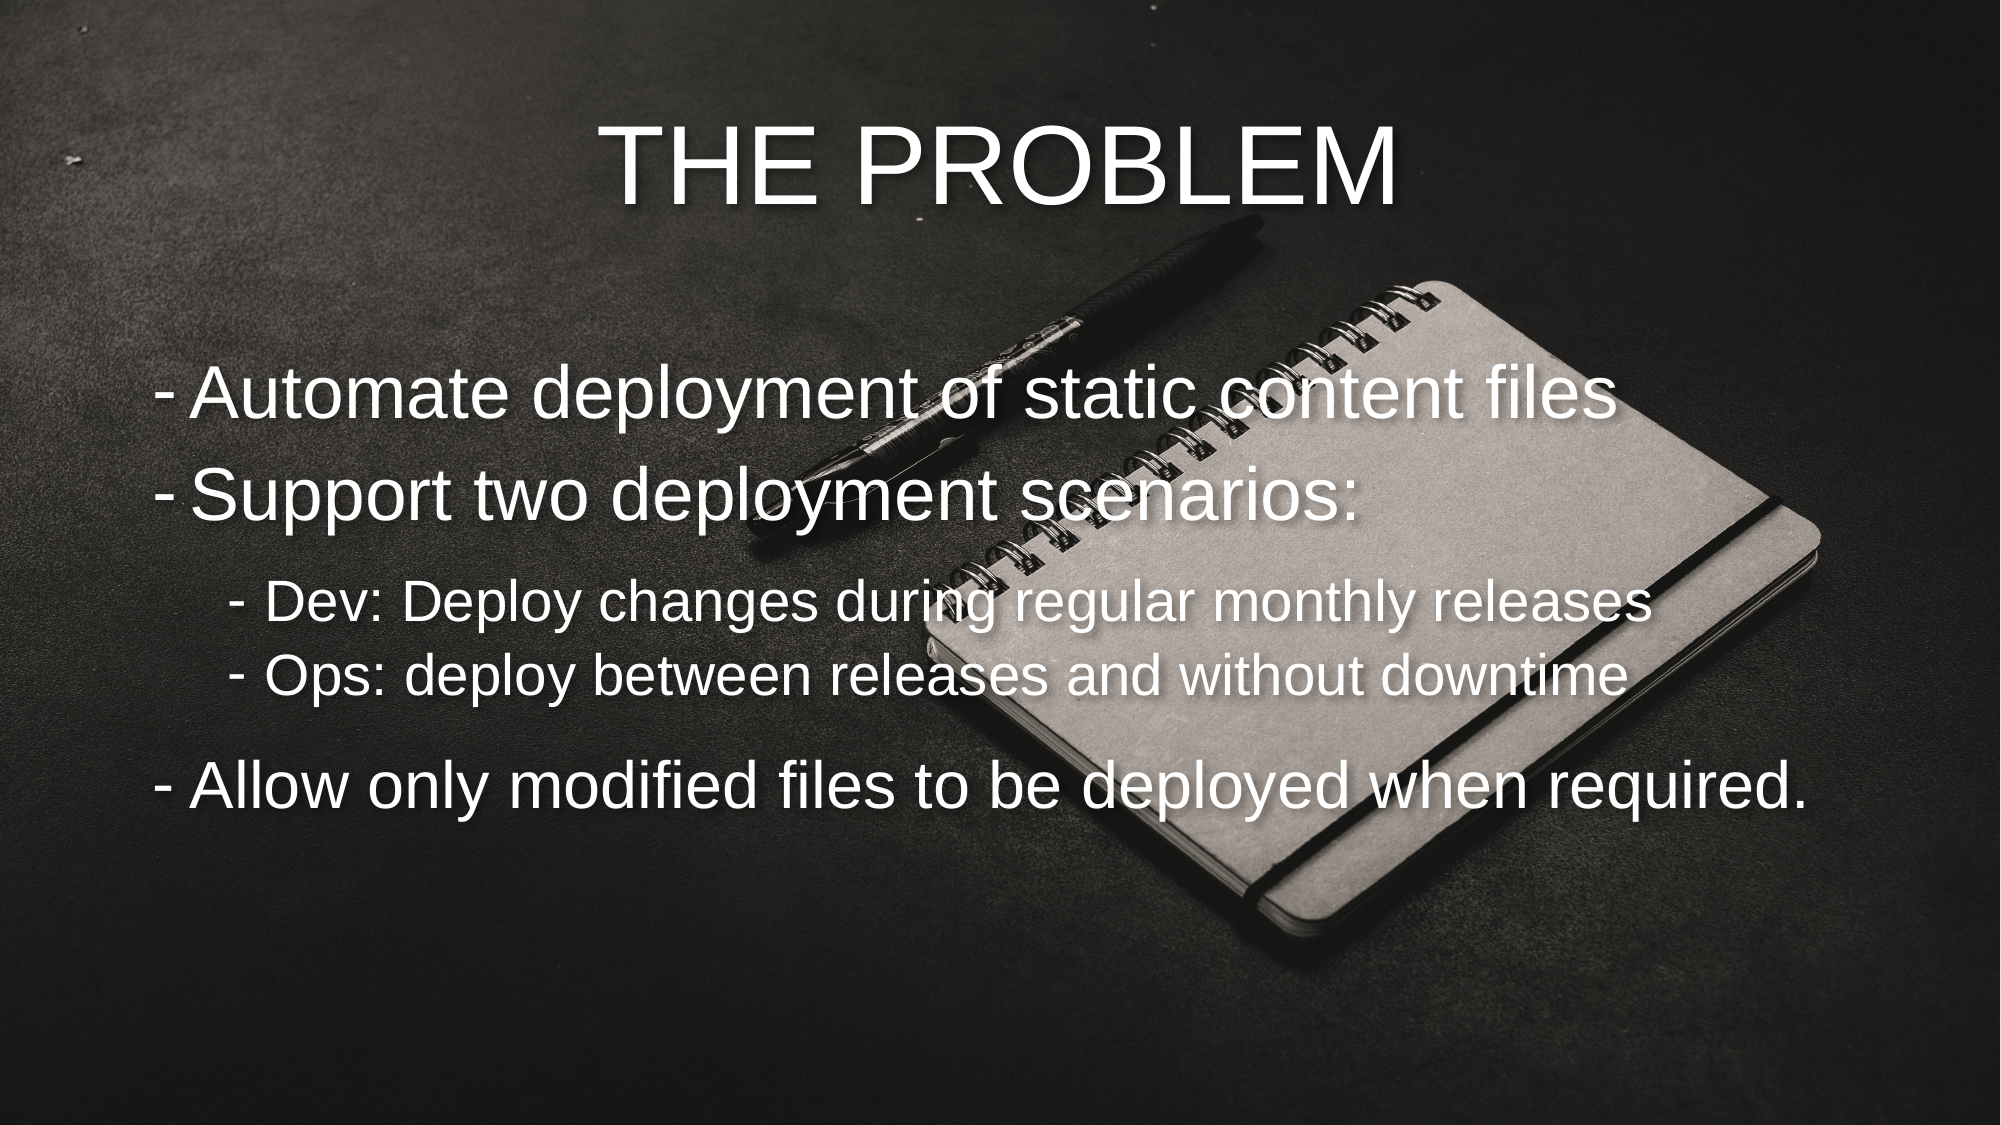

# THE PROBLEM
Automate deployment of static content files
Support two deployment scenarios:
Dev: Deploy changes during regular monthly releases
Ops: deploy between releases and without downtime
Allow only modified files to be deployed when required.